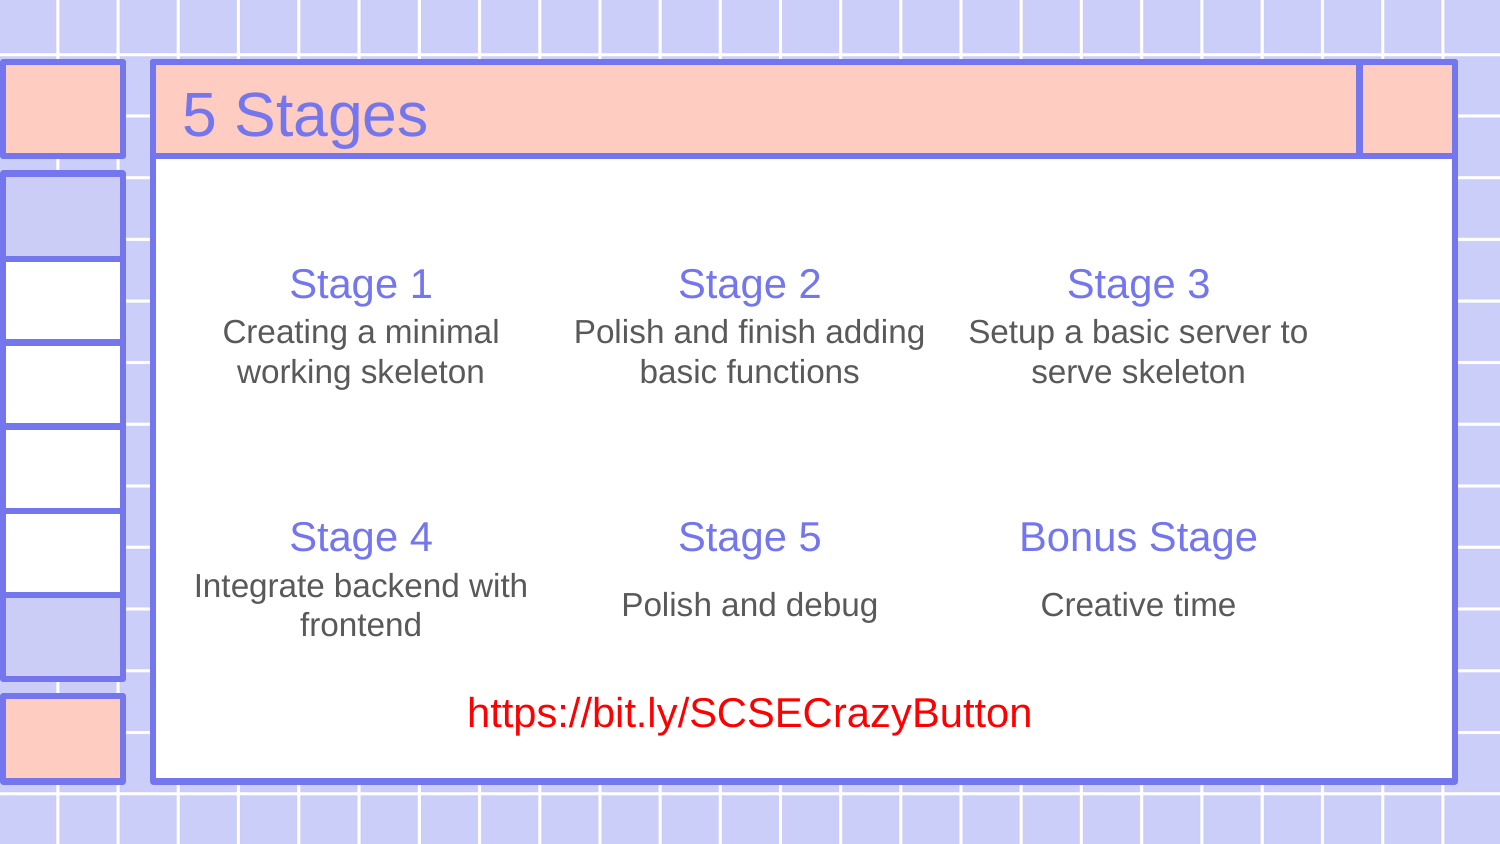

# 5 Stages
Stage 1
Stage 2
Stage 3
Creating a minimal working skeleton
Polish and finish adding basic functions
Setup a basic server to serve skeleton
Bonus Stage
Stage 4
Stage 5
Creative time
Integrate backend with frontend
Polish and debug
https://bit.ly/SCSECrazyButton